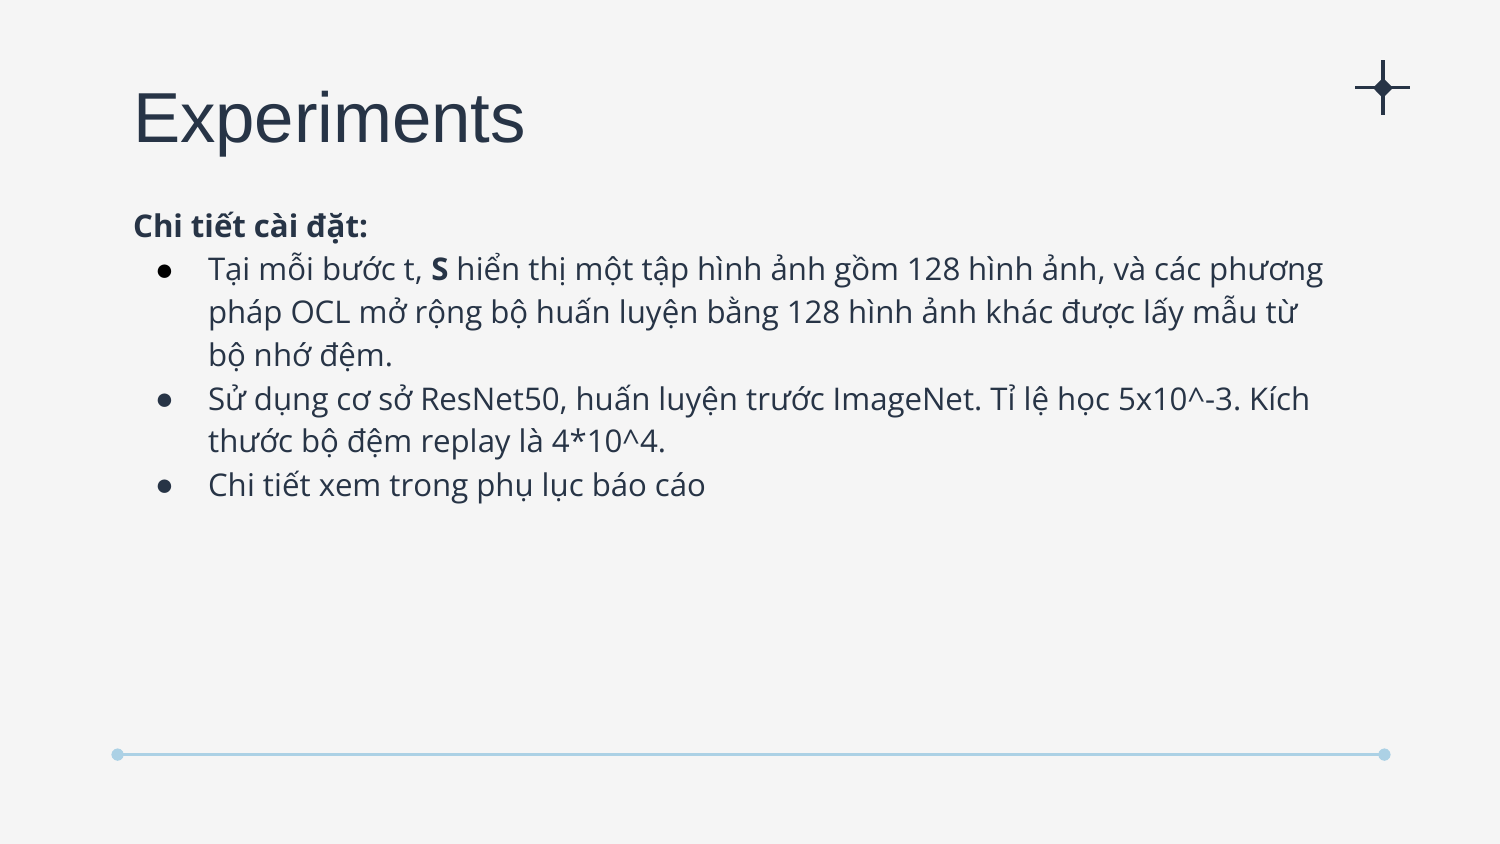

# Experiments
Chi tiết cài đặt:
Tại mỗi bước t, S hiển thị một tập hình ảnh gồm 128 hình ảnh, và các phương pháp OCL mở rộng bộ huấn luyện bằng 128 hình ảnh khác được lấy mẫu từ bộ nhớ đệm.
Sử dụng cơ sở ResNet50, huấn luyện trước ImageNet. Tỉ lệ học 5x10^-3. Kích thước bộ đệm replay là 4*10^4.
Chi tiết xem trong phụ lục báo cáo